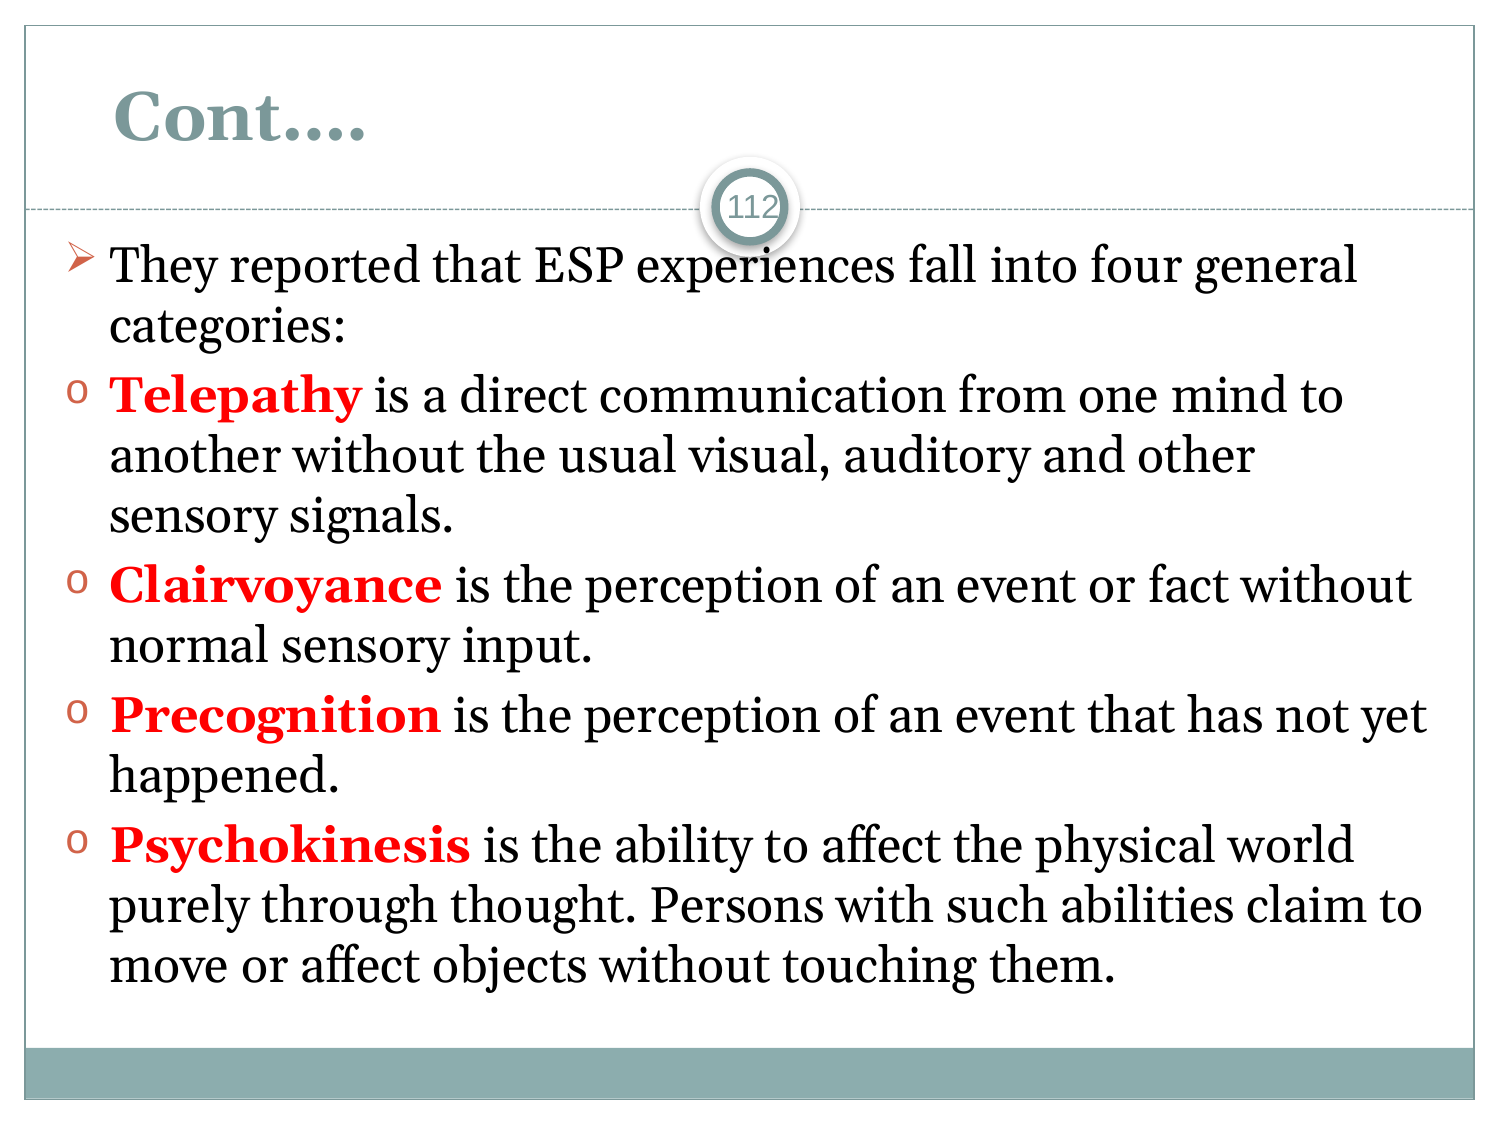

# Cont.…
112
They reported that ESP experiences fall into four general categories:
Telepathy is a direct communication from one mind to another without the usual visual, auditory and other sensory signals.
Clairvoyance is the perception of an event or fact without normal sensory input.
Precognition is the perception of an event that has not yet happened.
Psychokinesis is the ability to affect the physical world purely through thought. Persons with such abilities claim to move or affect objects without touching them.